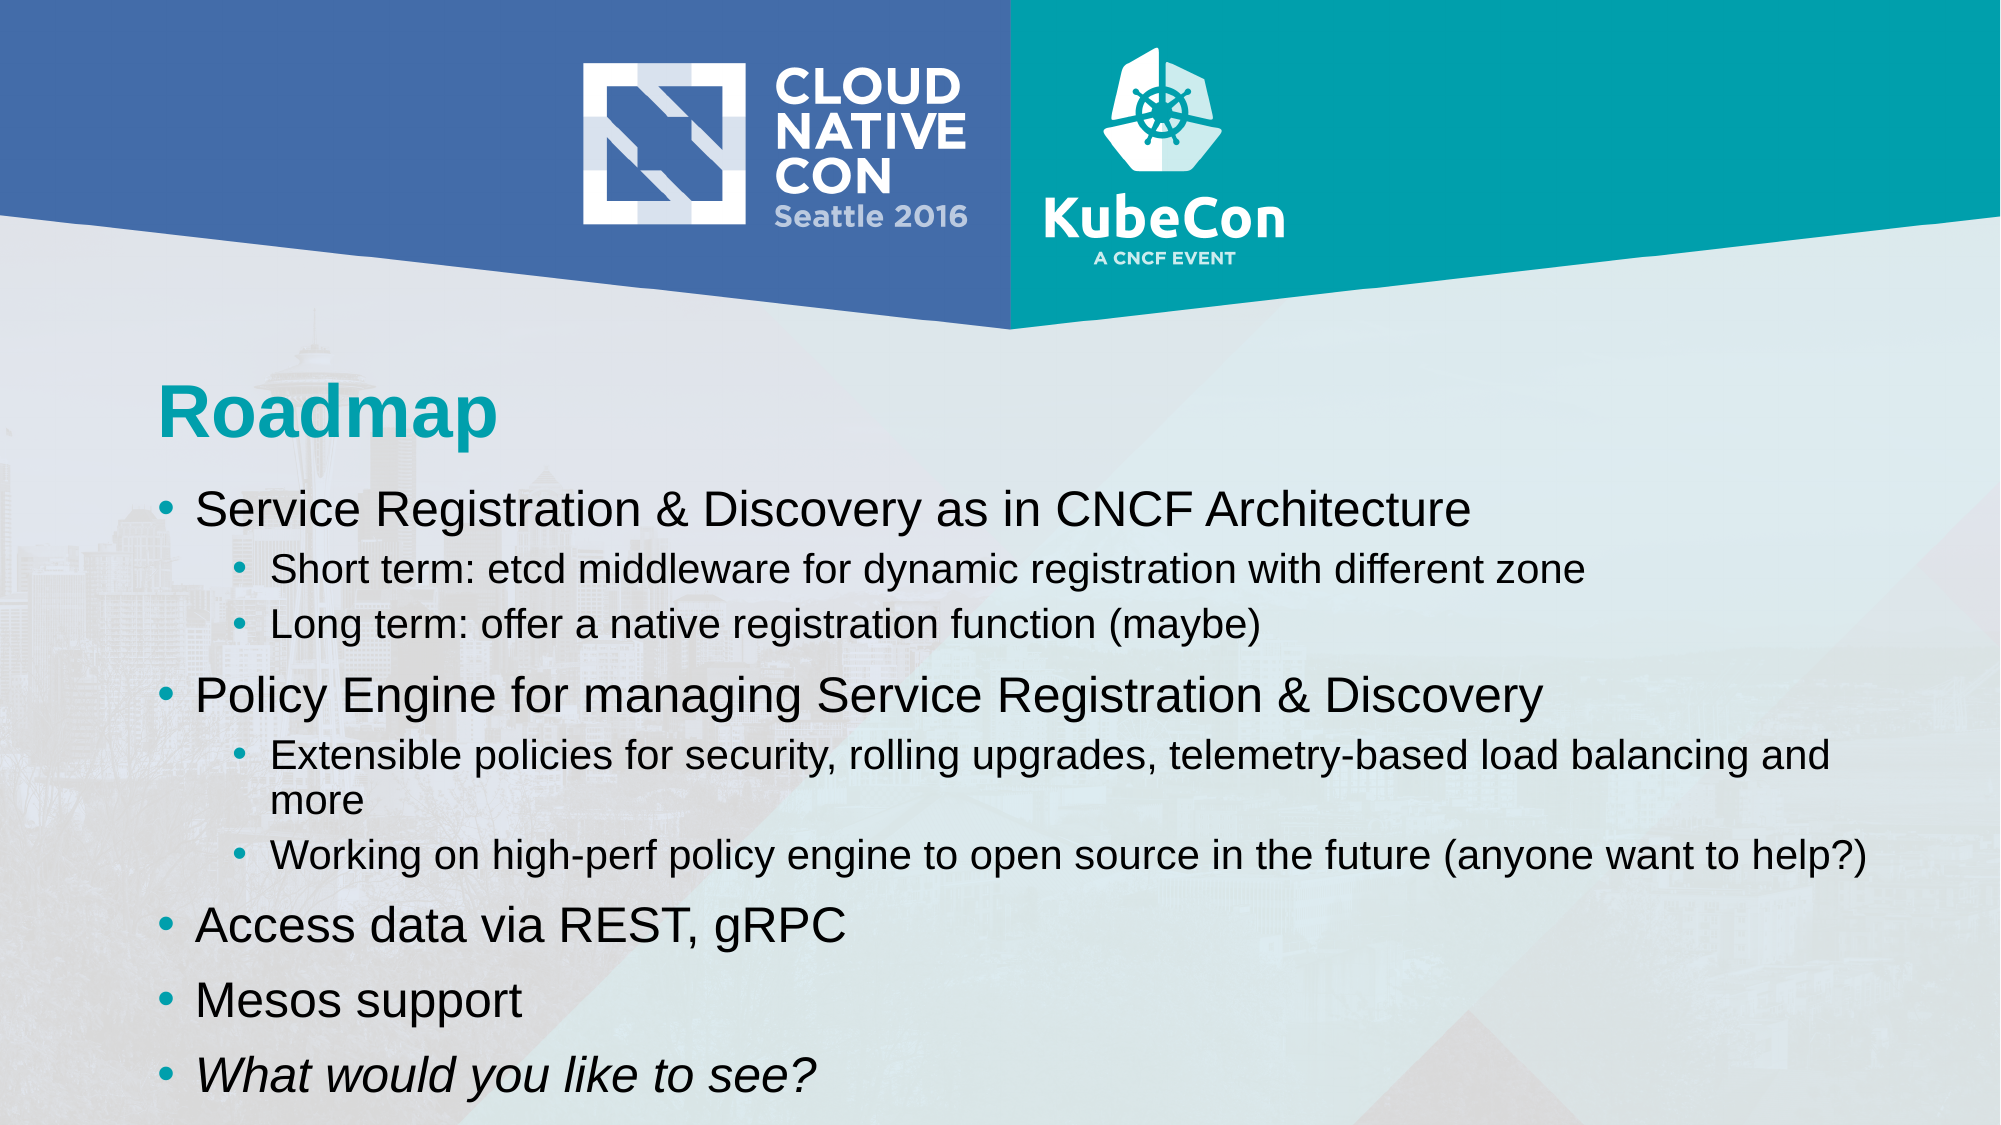

# Roadmap
Service Registration & Discovery as in CNCF Architecture
Short term: etcd middleware for dynamic registration with different zone
Long term: offer a native registration function (maybe)
Policy Engine for managing Service Registration & Discovery
Extensible policies for security, rolling upgrades, telemetry-based load balancing and more
Working on high-perf policy engine to open source in the future (anyone want to help?)
Access data via REST, gRPC
Mesos support
What would you like to see?